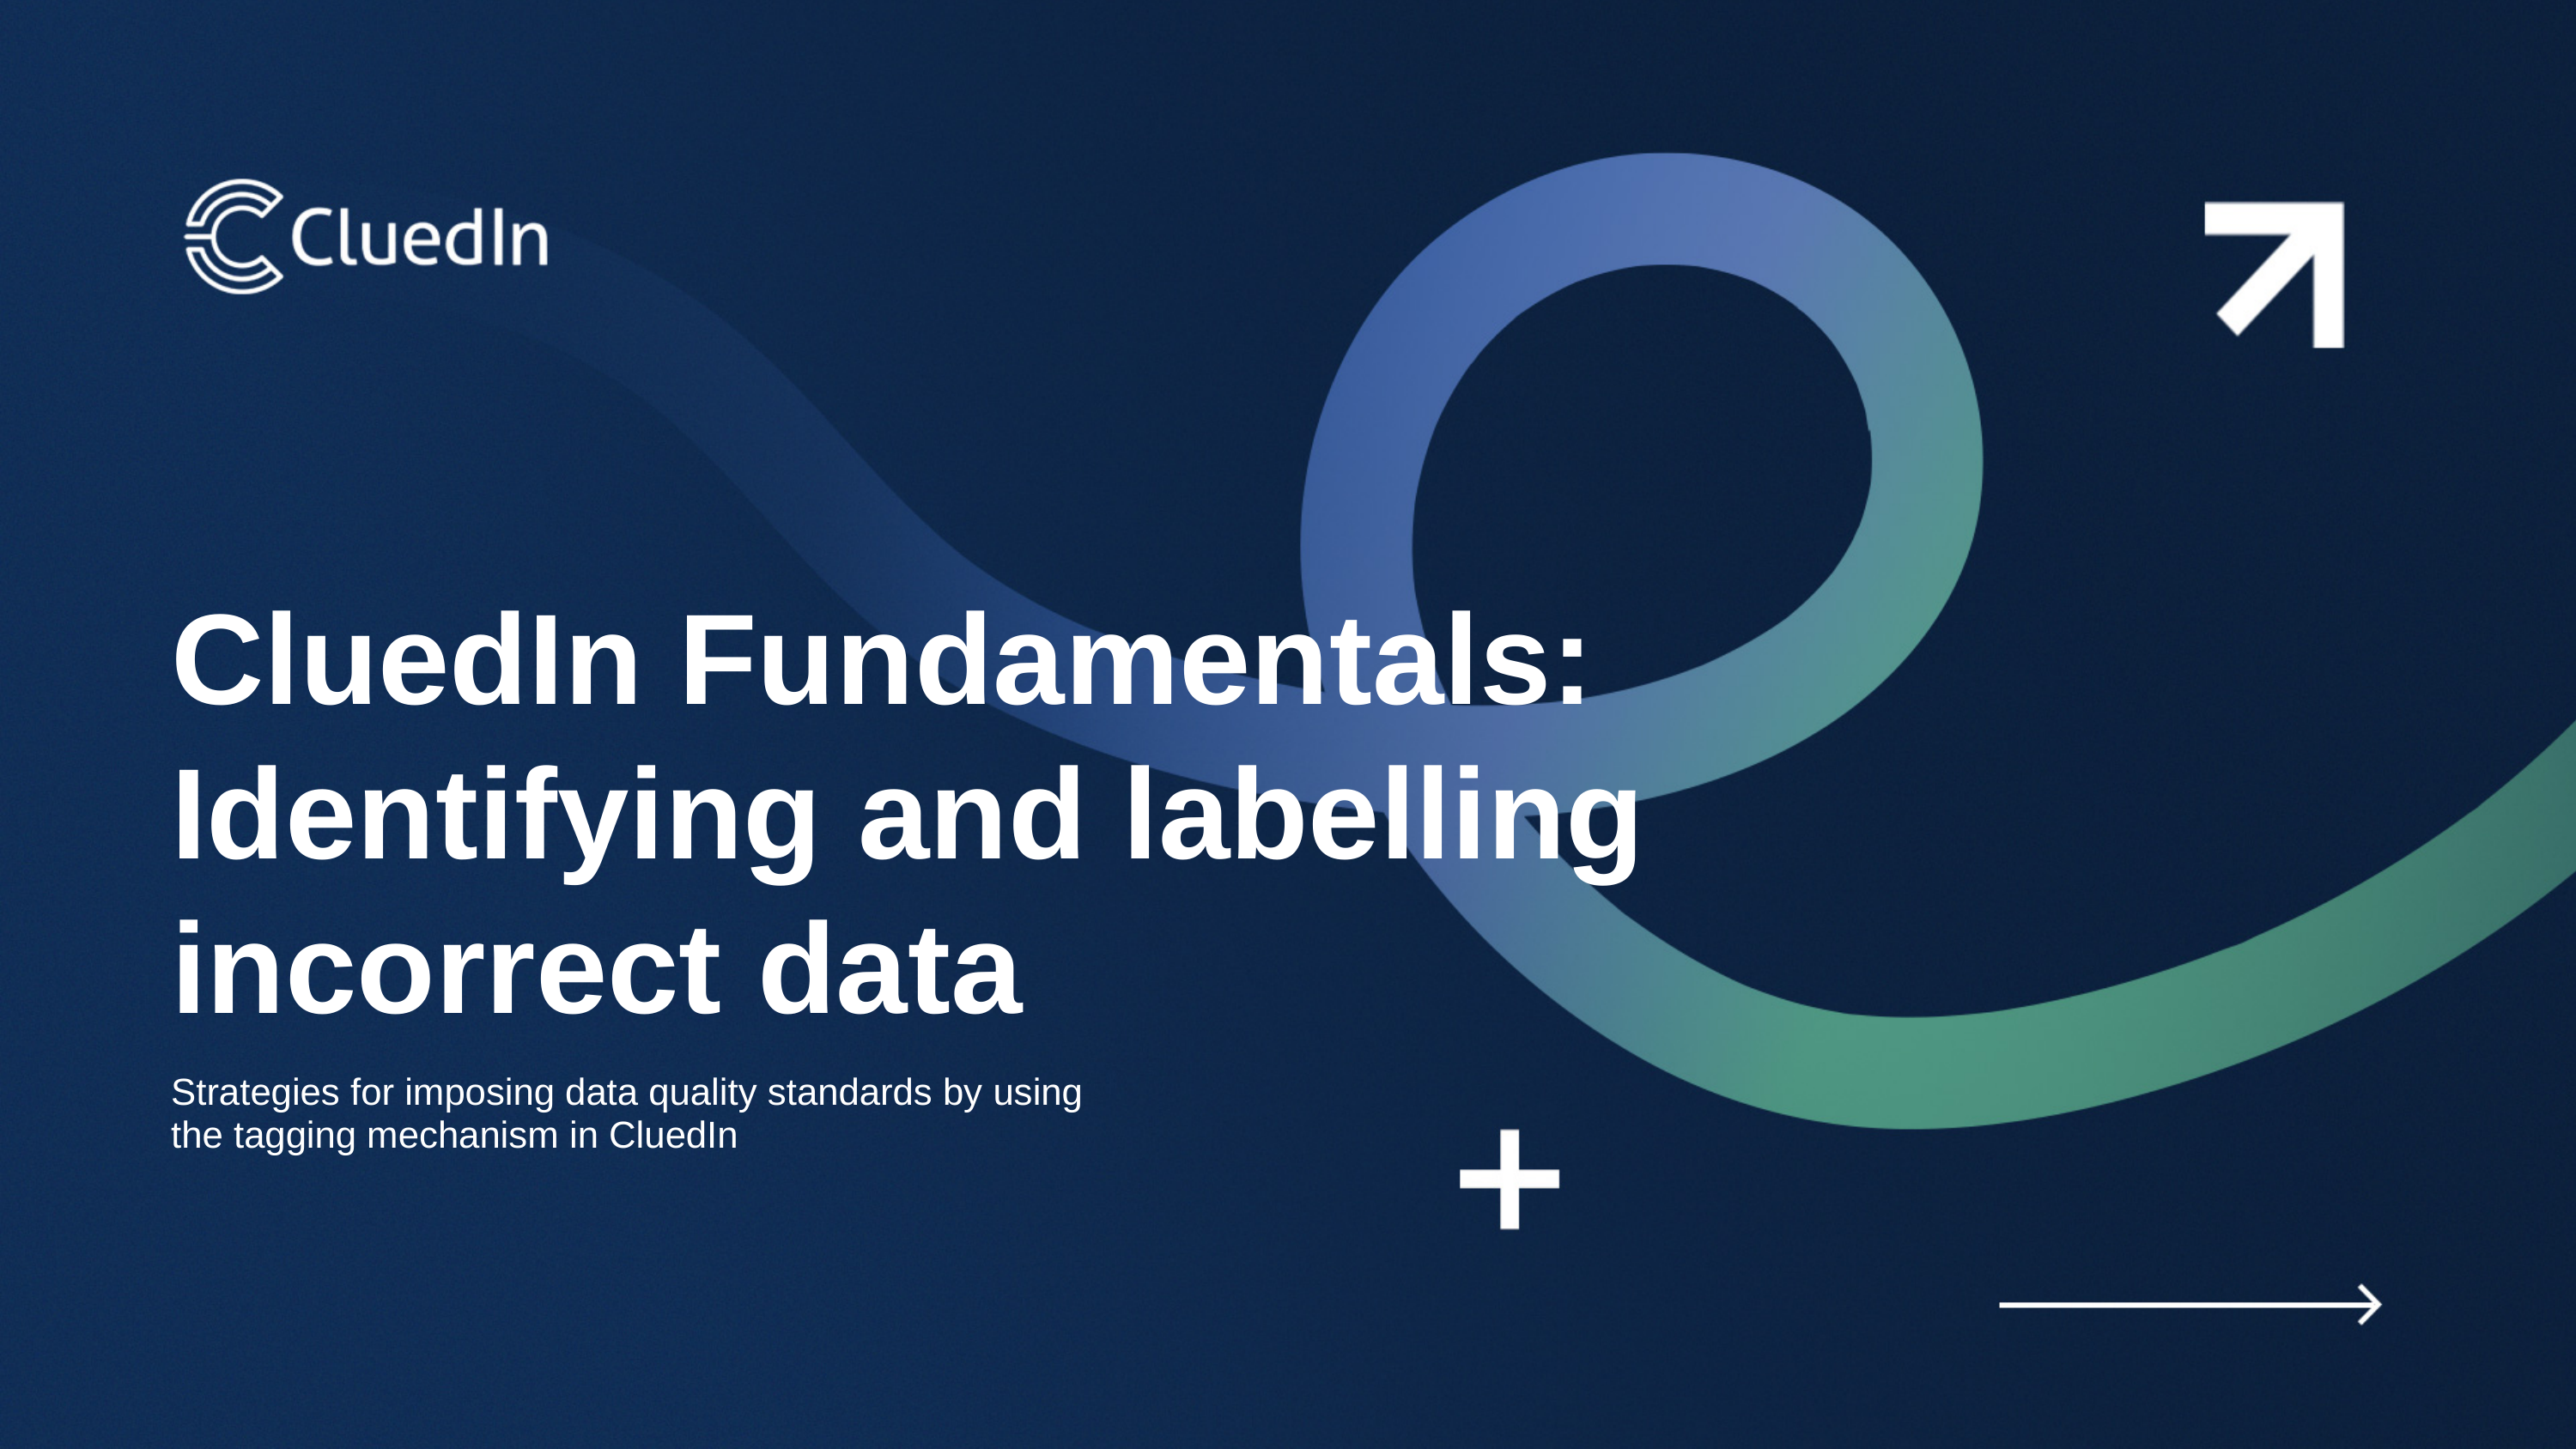

CluedIn Fundamentals:
Identifying and labelling incorrect data
Strategies for imposing data quality standards by using
the tagging mechanism in CluedIn